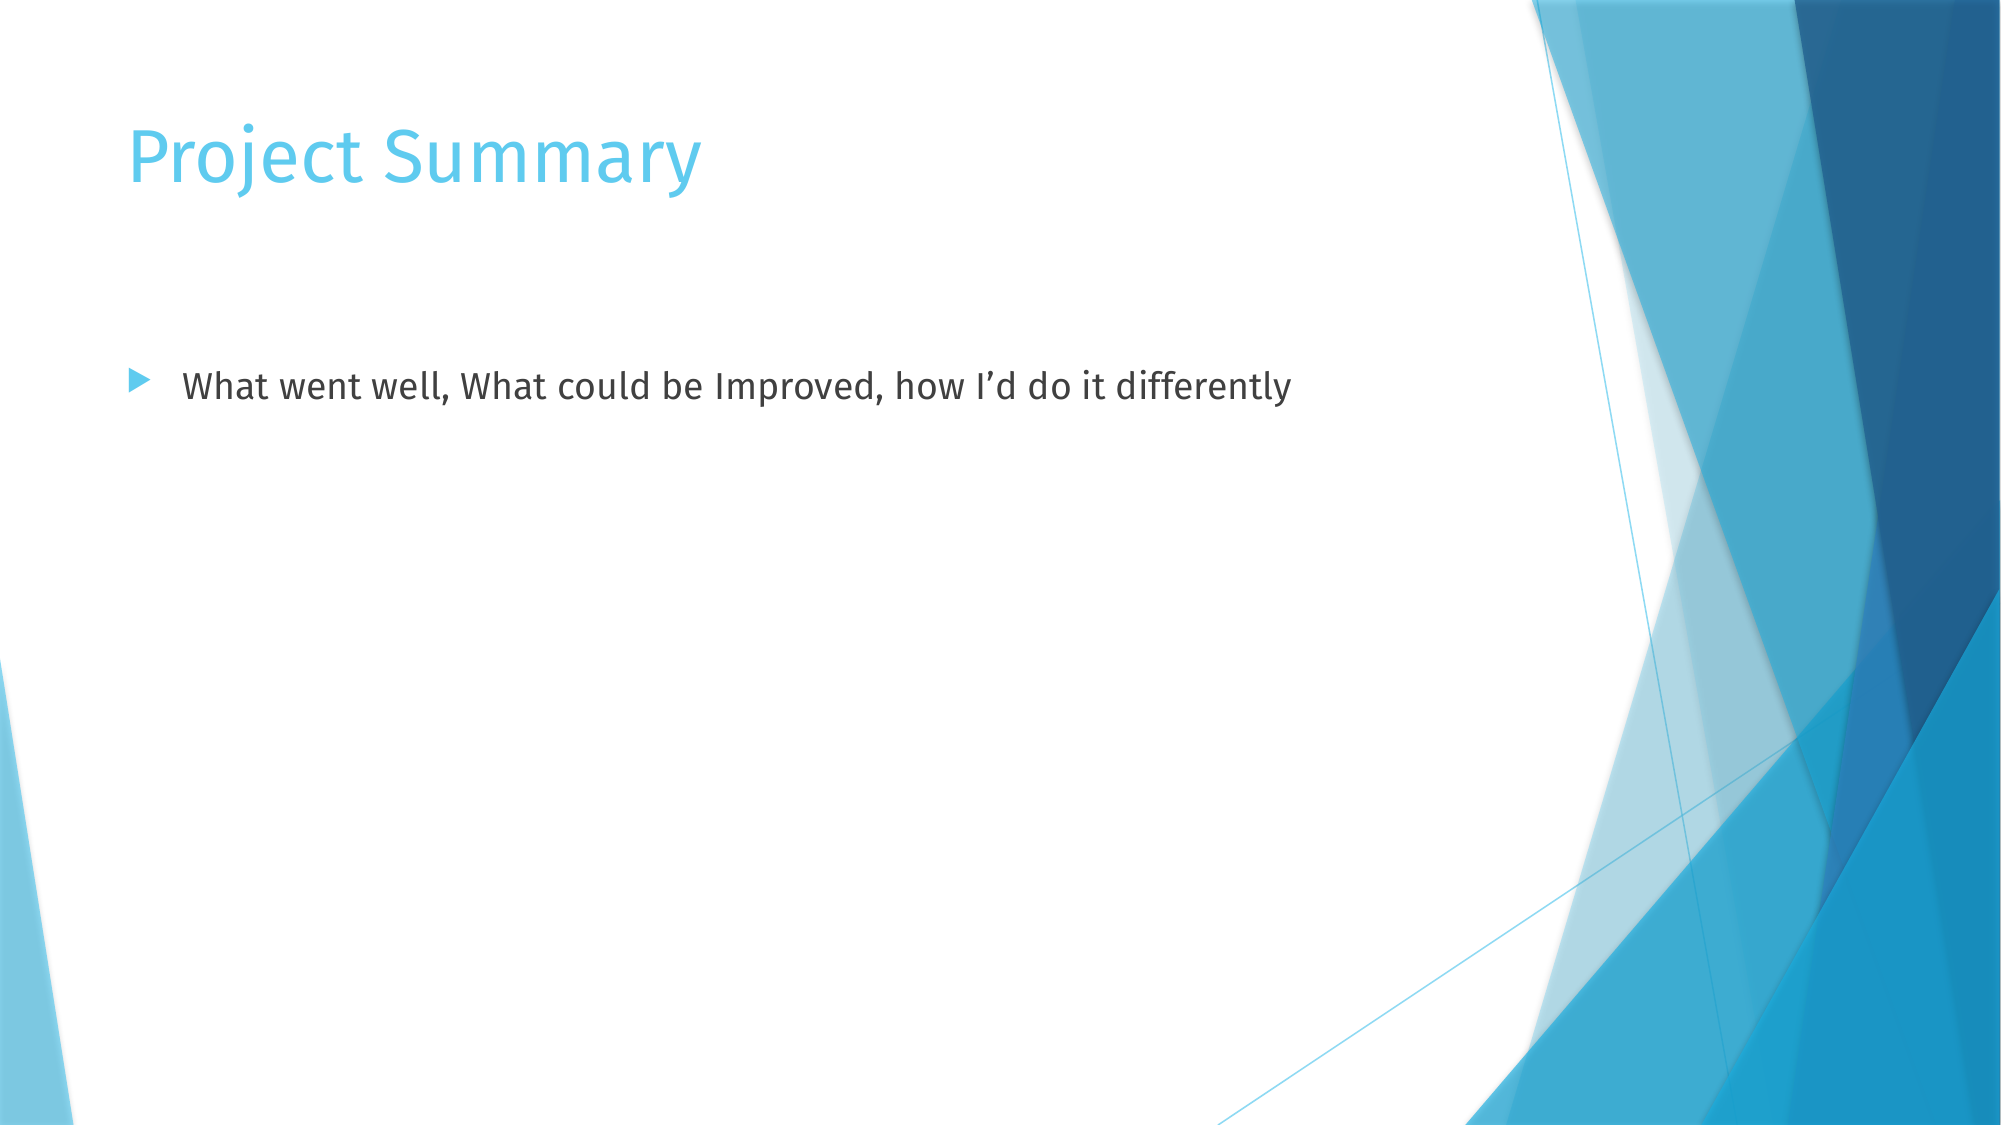

# Project Summary
What went well, What could be Improved, how I’d do it differently